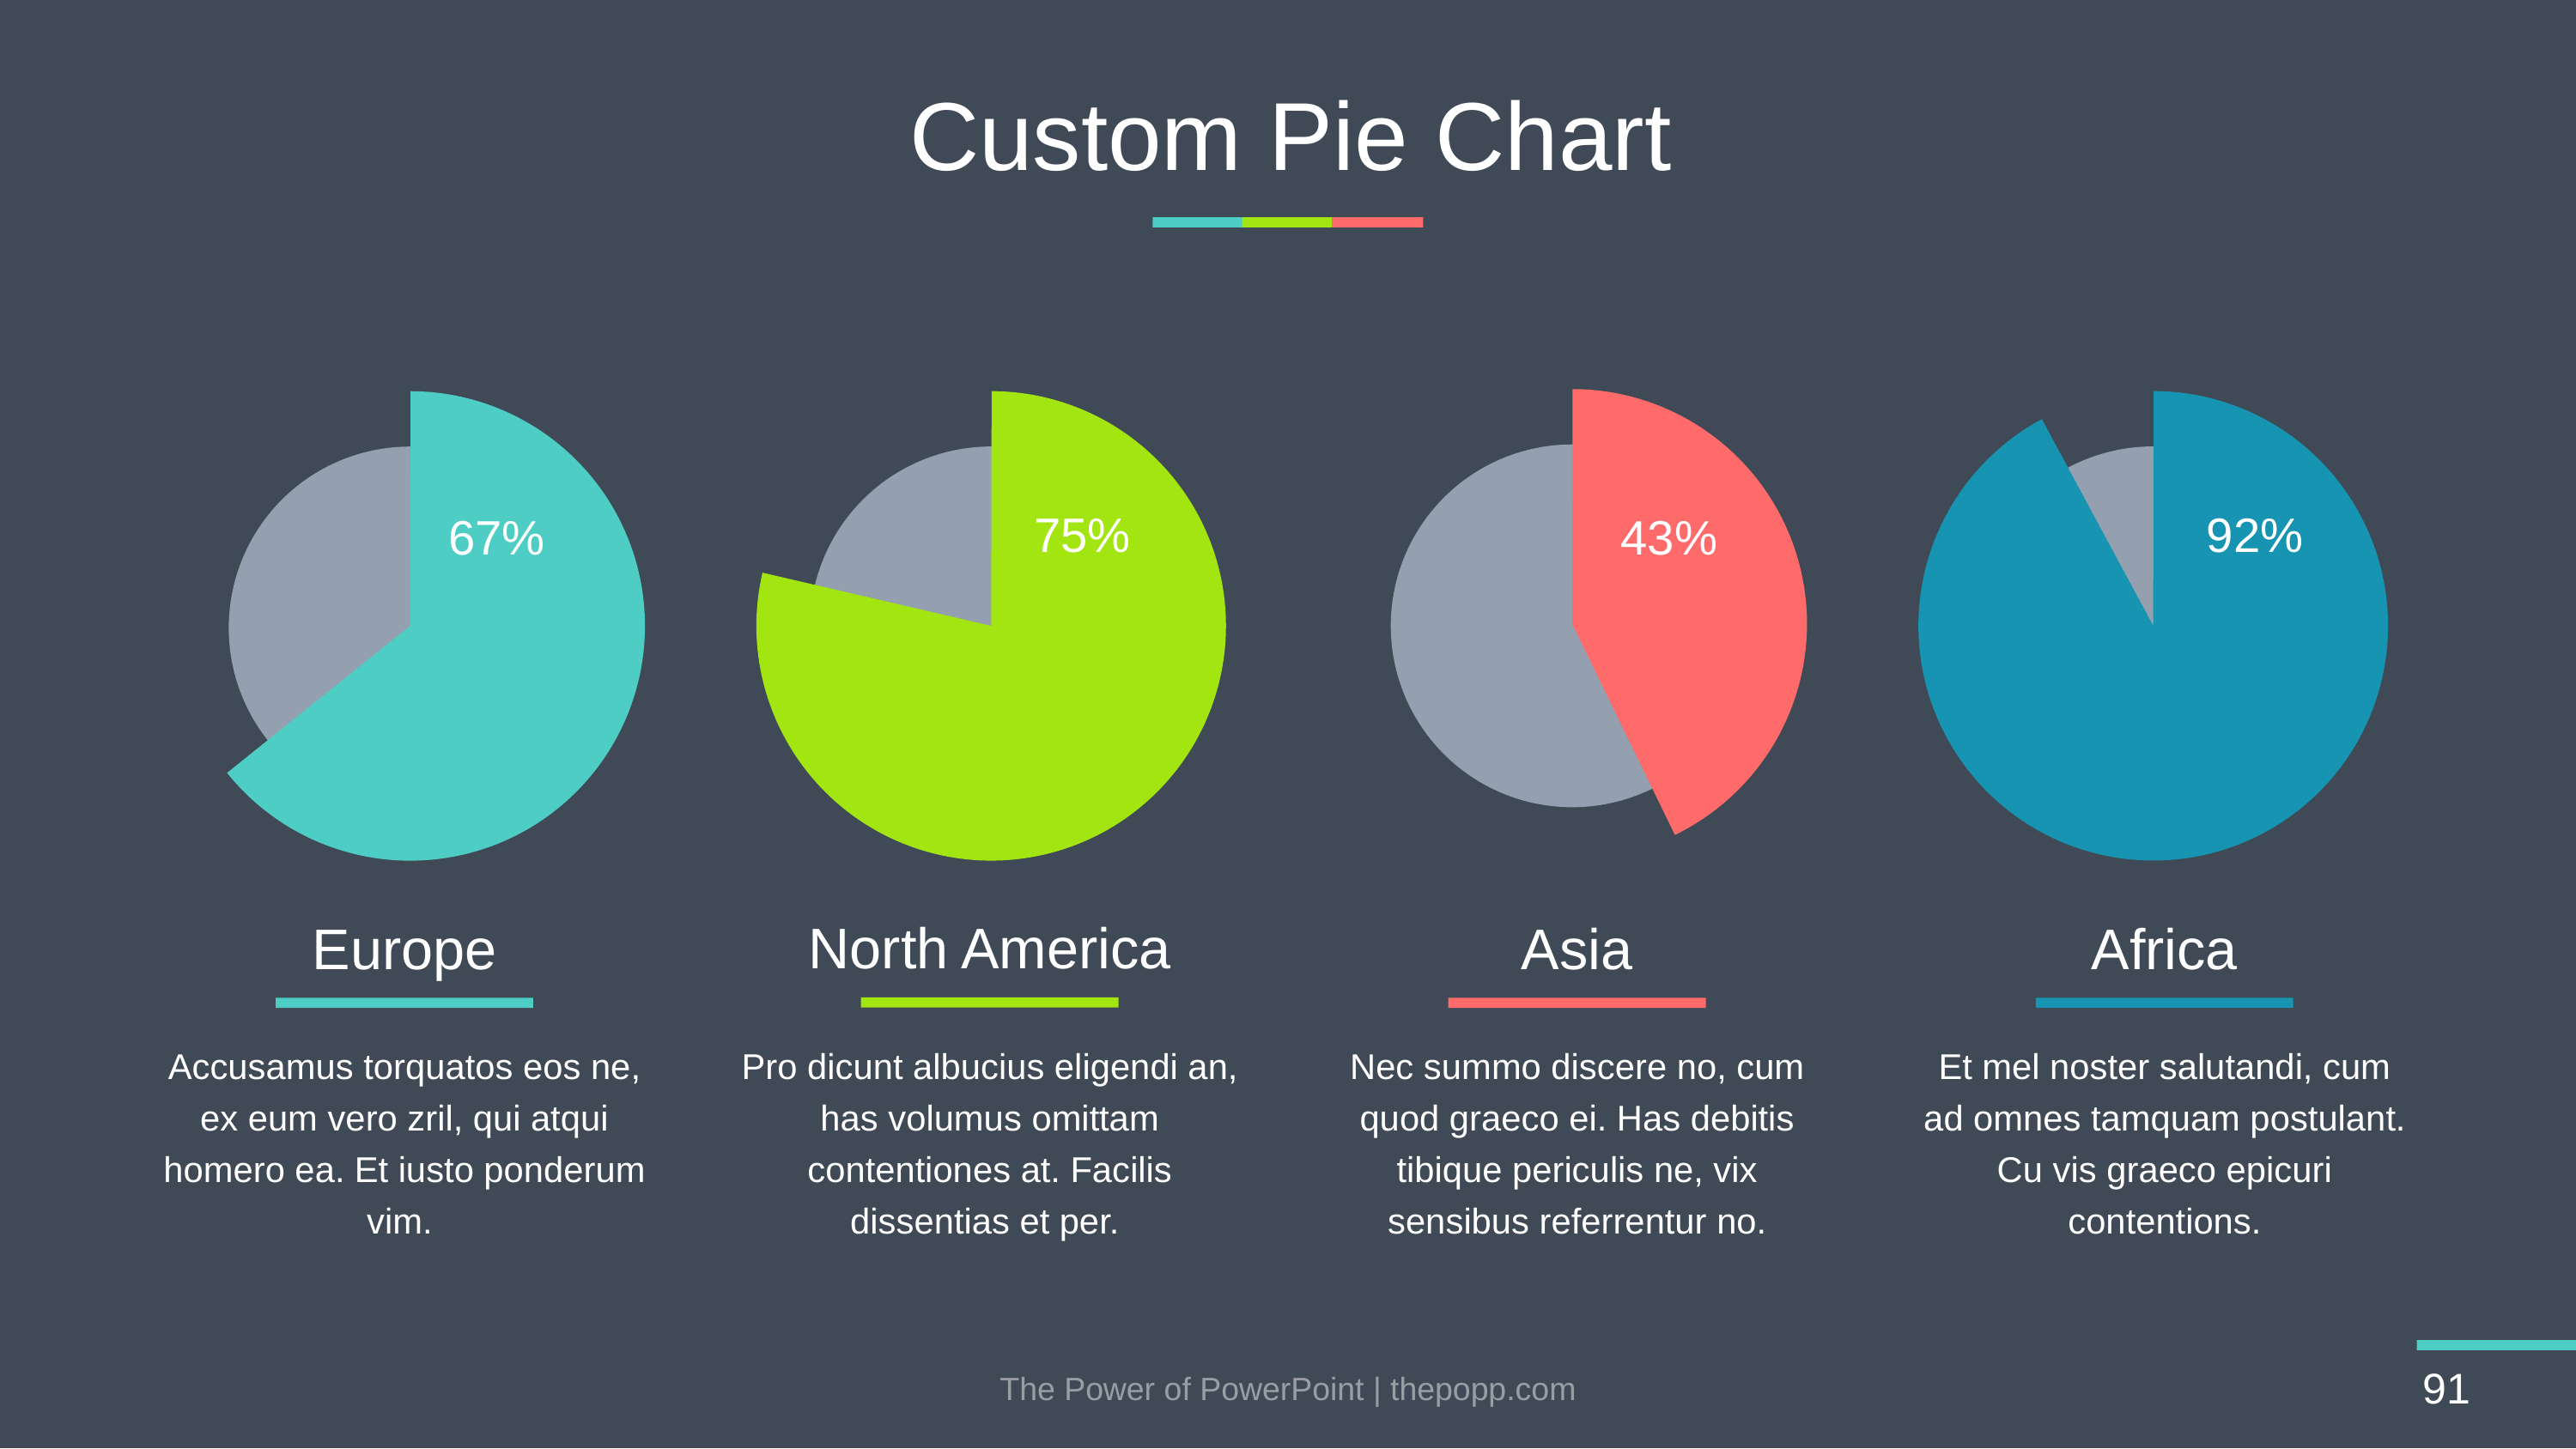

# Custom Pie Chart

75%
92%
67%
43%
North America
Europe
Asia
Africa

Pro dicunt albucius eligendi an, has volumus omittam contentiones at. Facilis dissentias et per.
Accusamus torquatos eos ne, ex eum vero zril, qui atqui homero ea. Et iusto ponderum vim.
Nec summo discere no, cum quod graeco ei. Has debitis tibique periculis ne, vix sensibus referrentur no.
Et mel noster salutandi, cum ad omnes tamquam postulant. Cu vis graeco epicuri contentions.
The Power of PowerPoint | thepopp.com
91